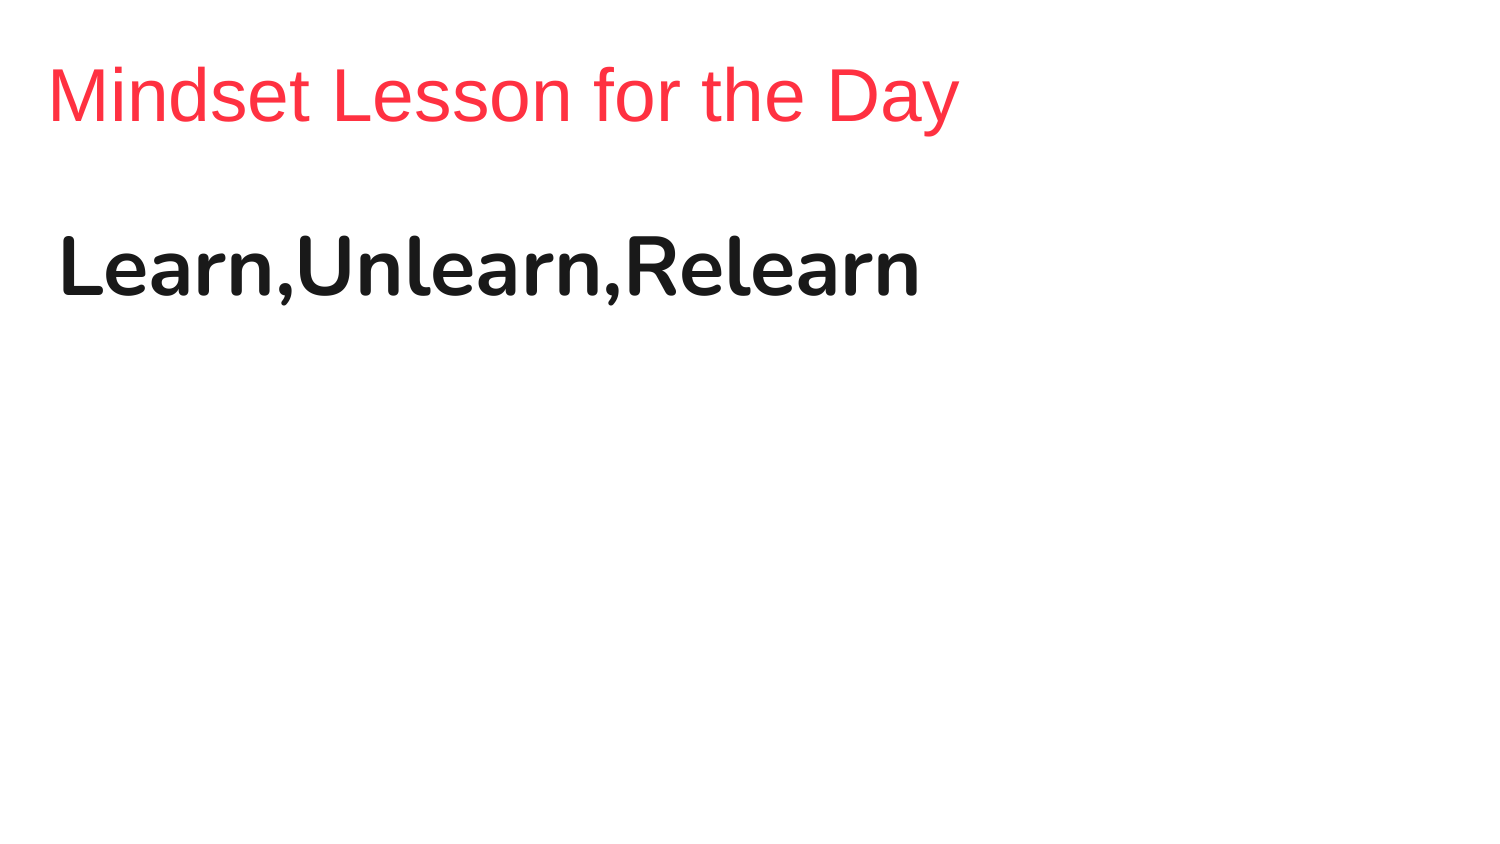

# Mindset Lesson for the Day
Learn,Unlearn,Relearn